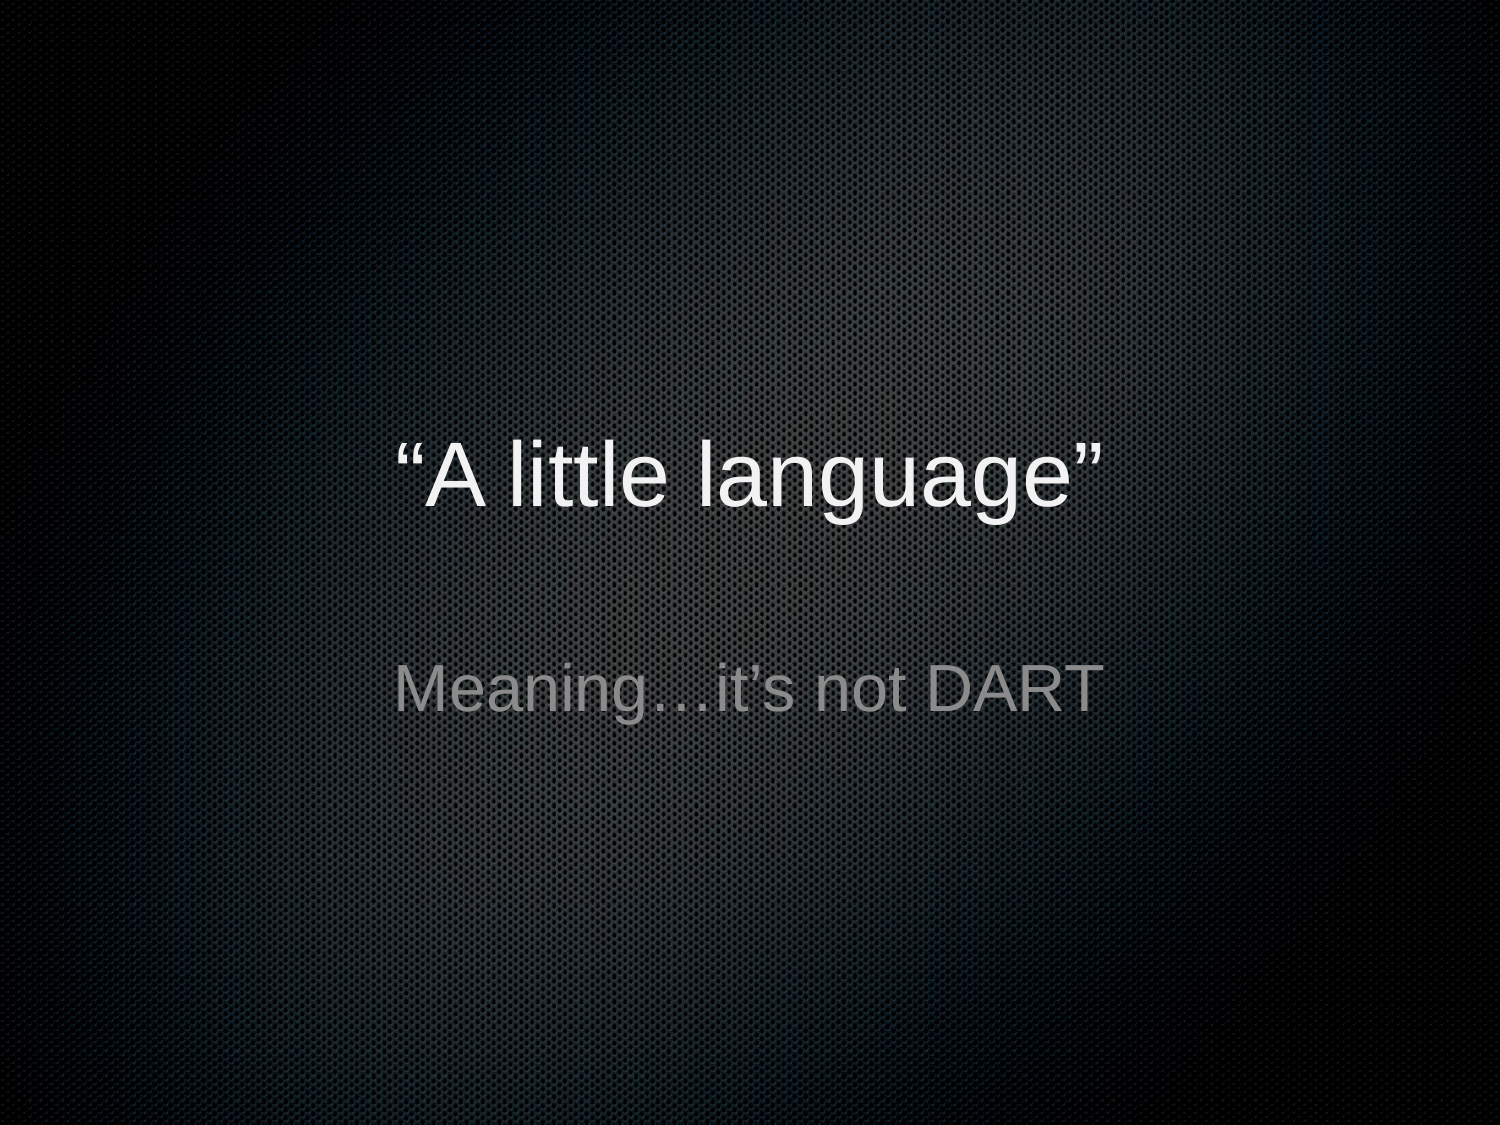

# “A little language”
Meaning…it’s not DART